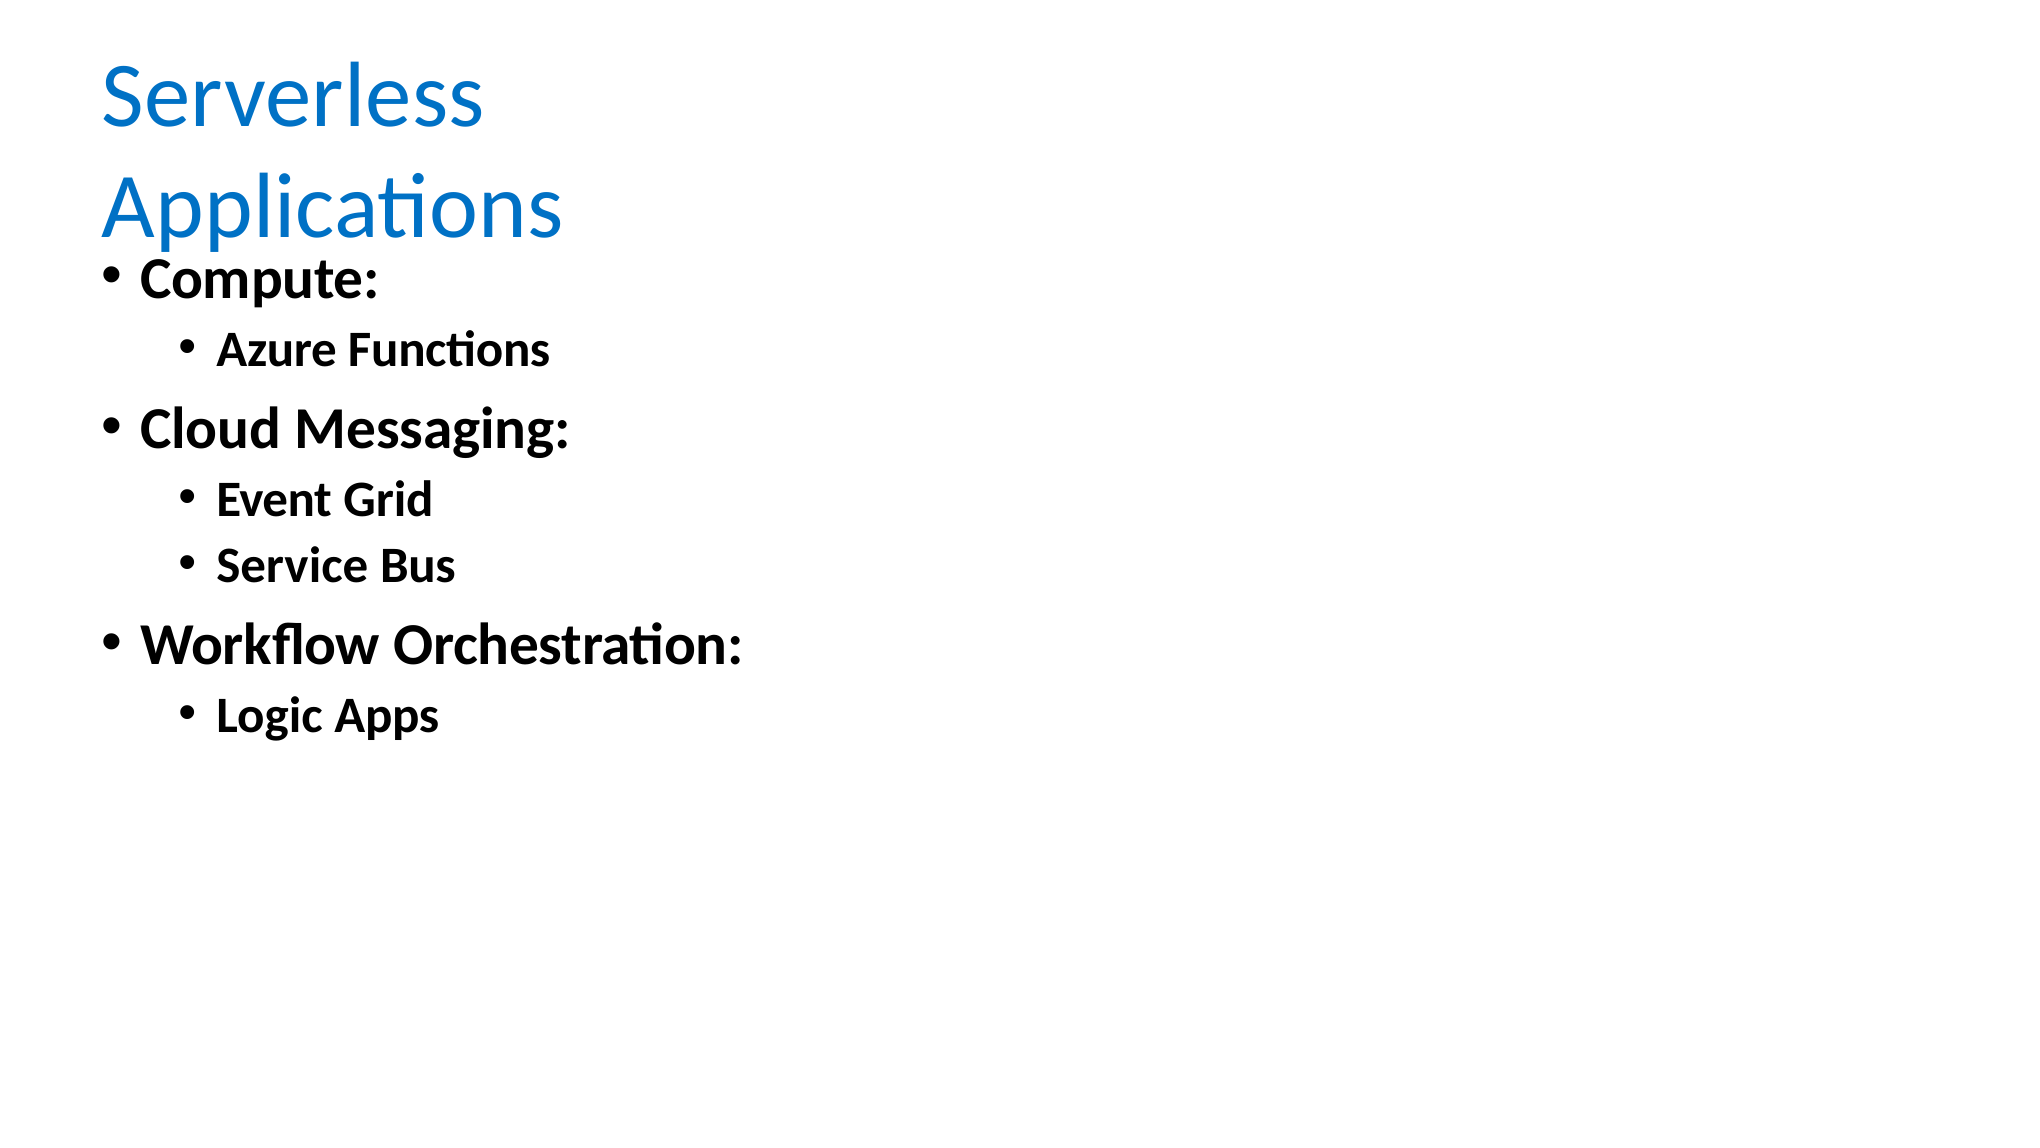

# Serverless Applications
Compute:
Azure Functions
Cloud Messaging:
Event Grid
Service Bus
Workflow Orchestration:
Logic Apps